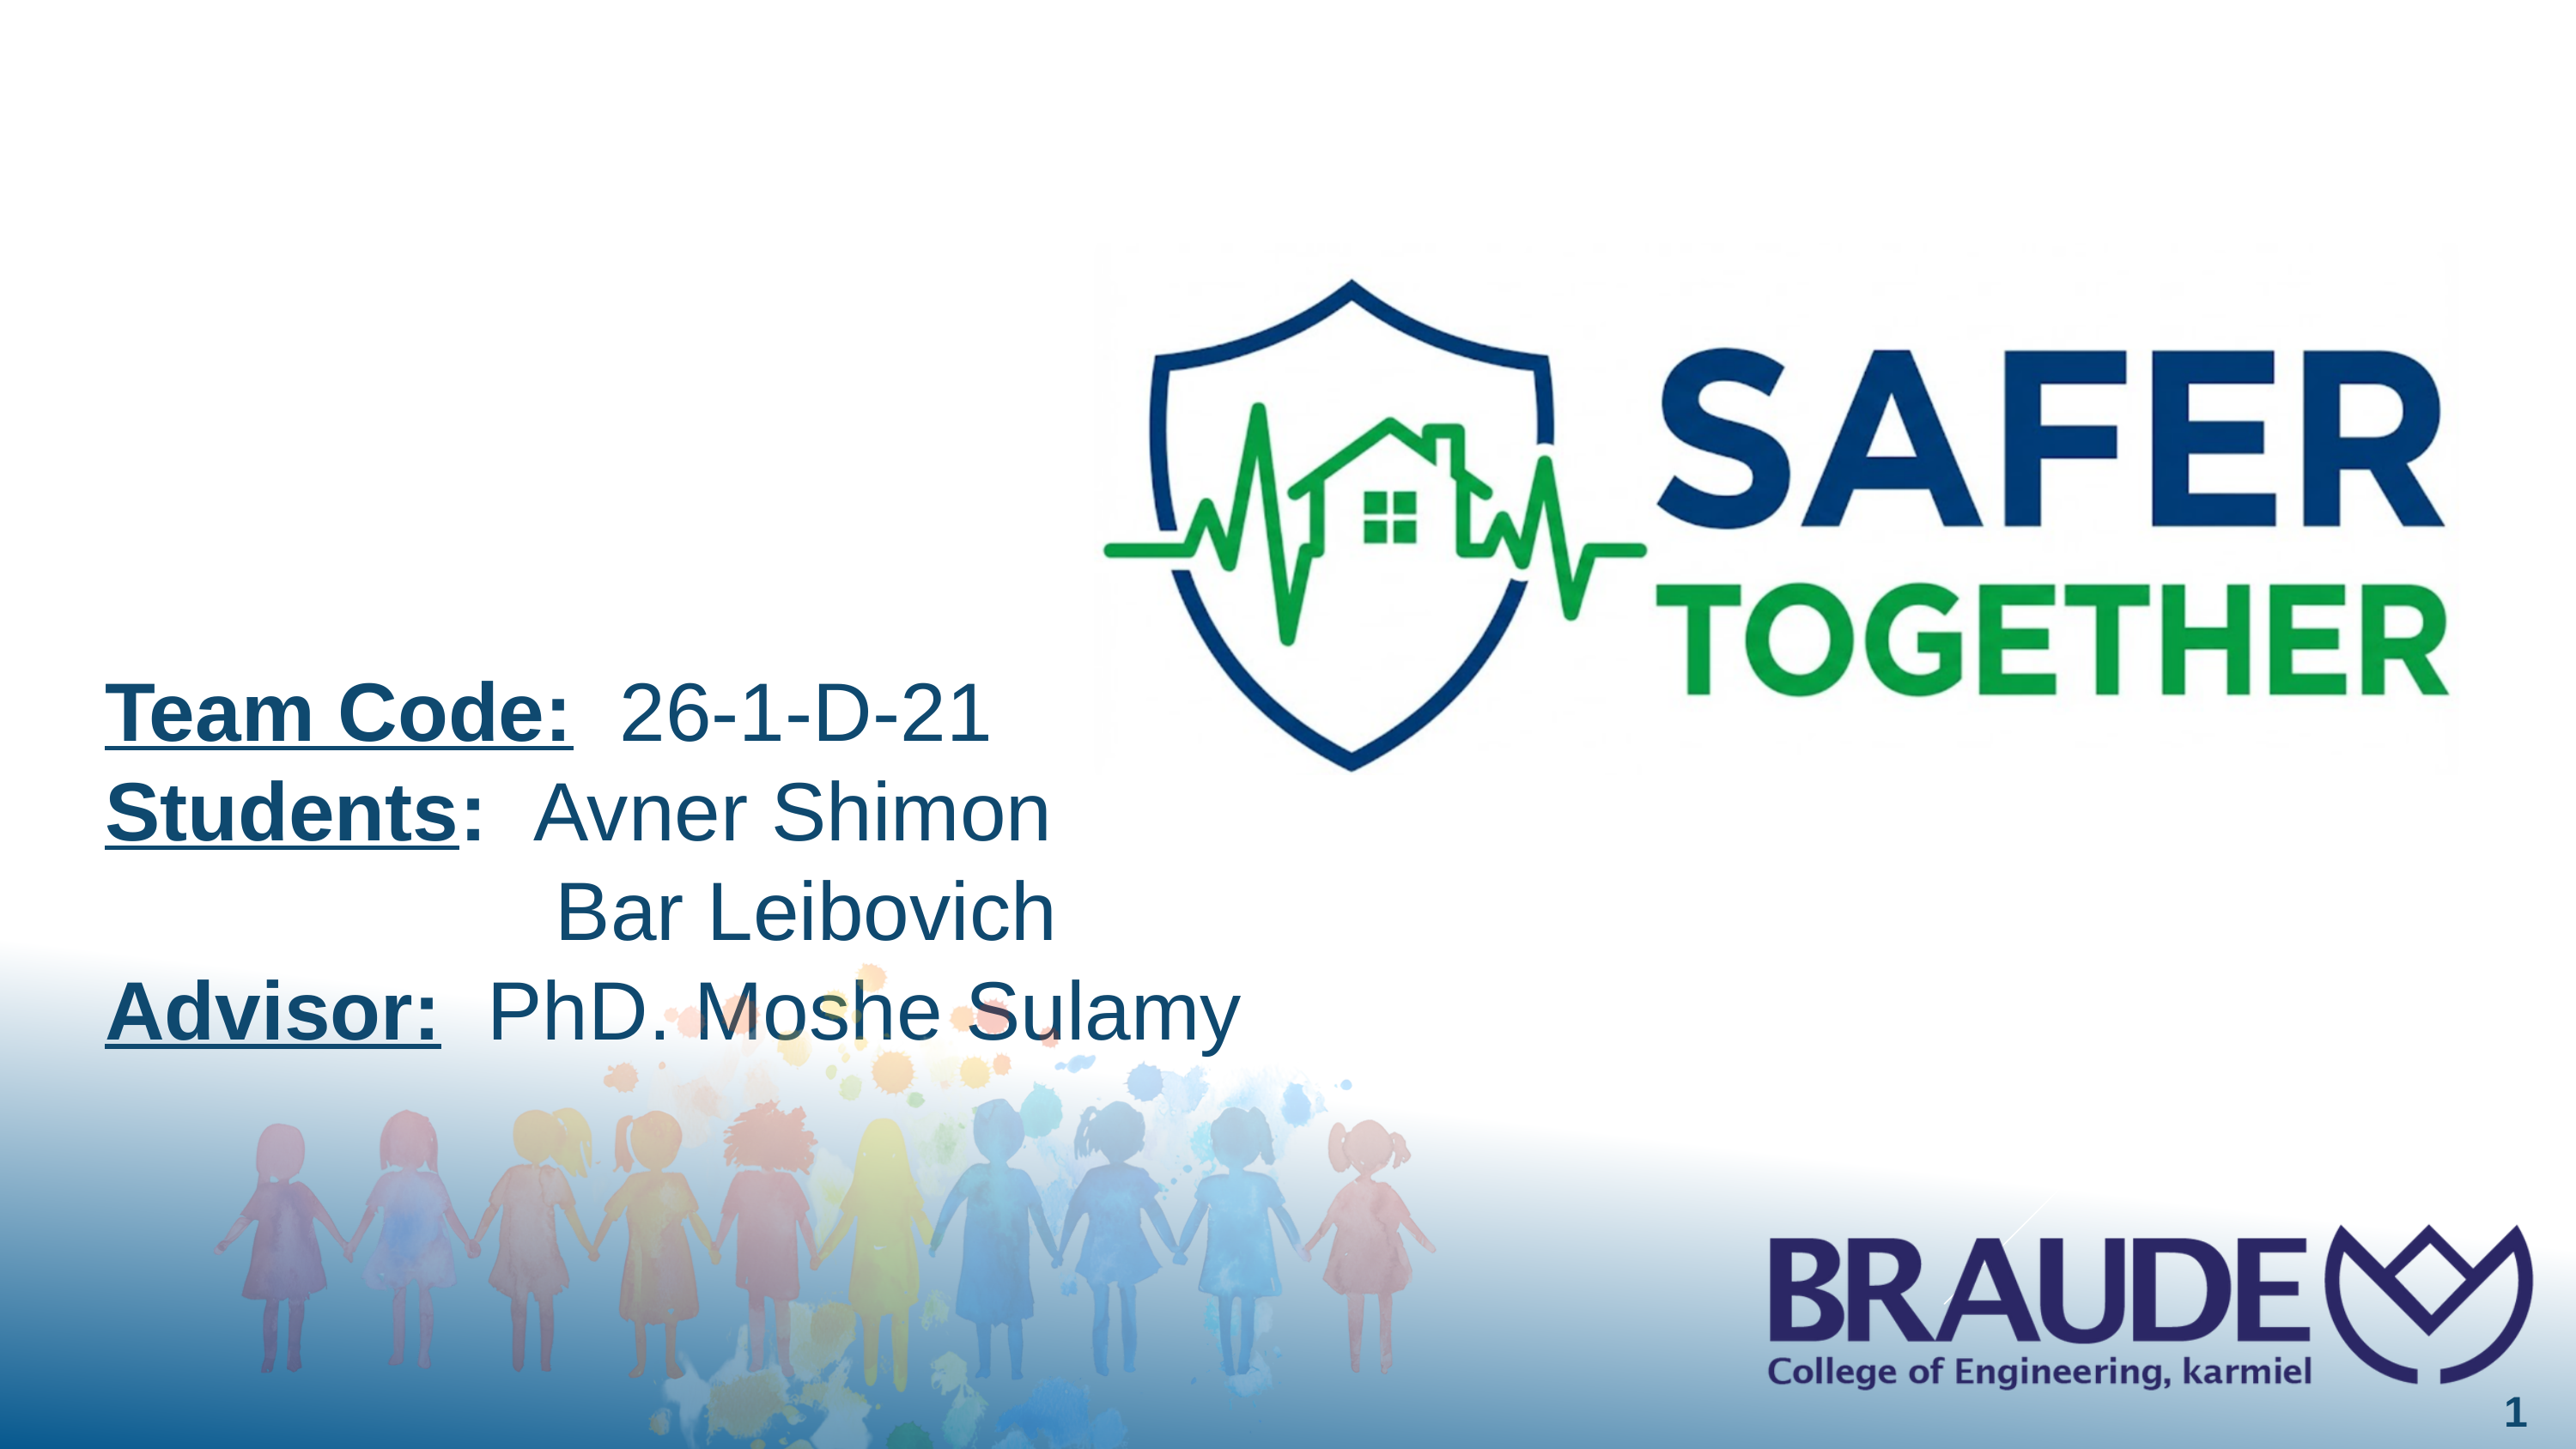

Team Code:  26-1-D-21
Students:  Avner Shimon
	              Bar Leibovich
Advisor:  PhD. Moshe Sulamy

1